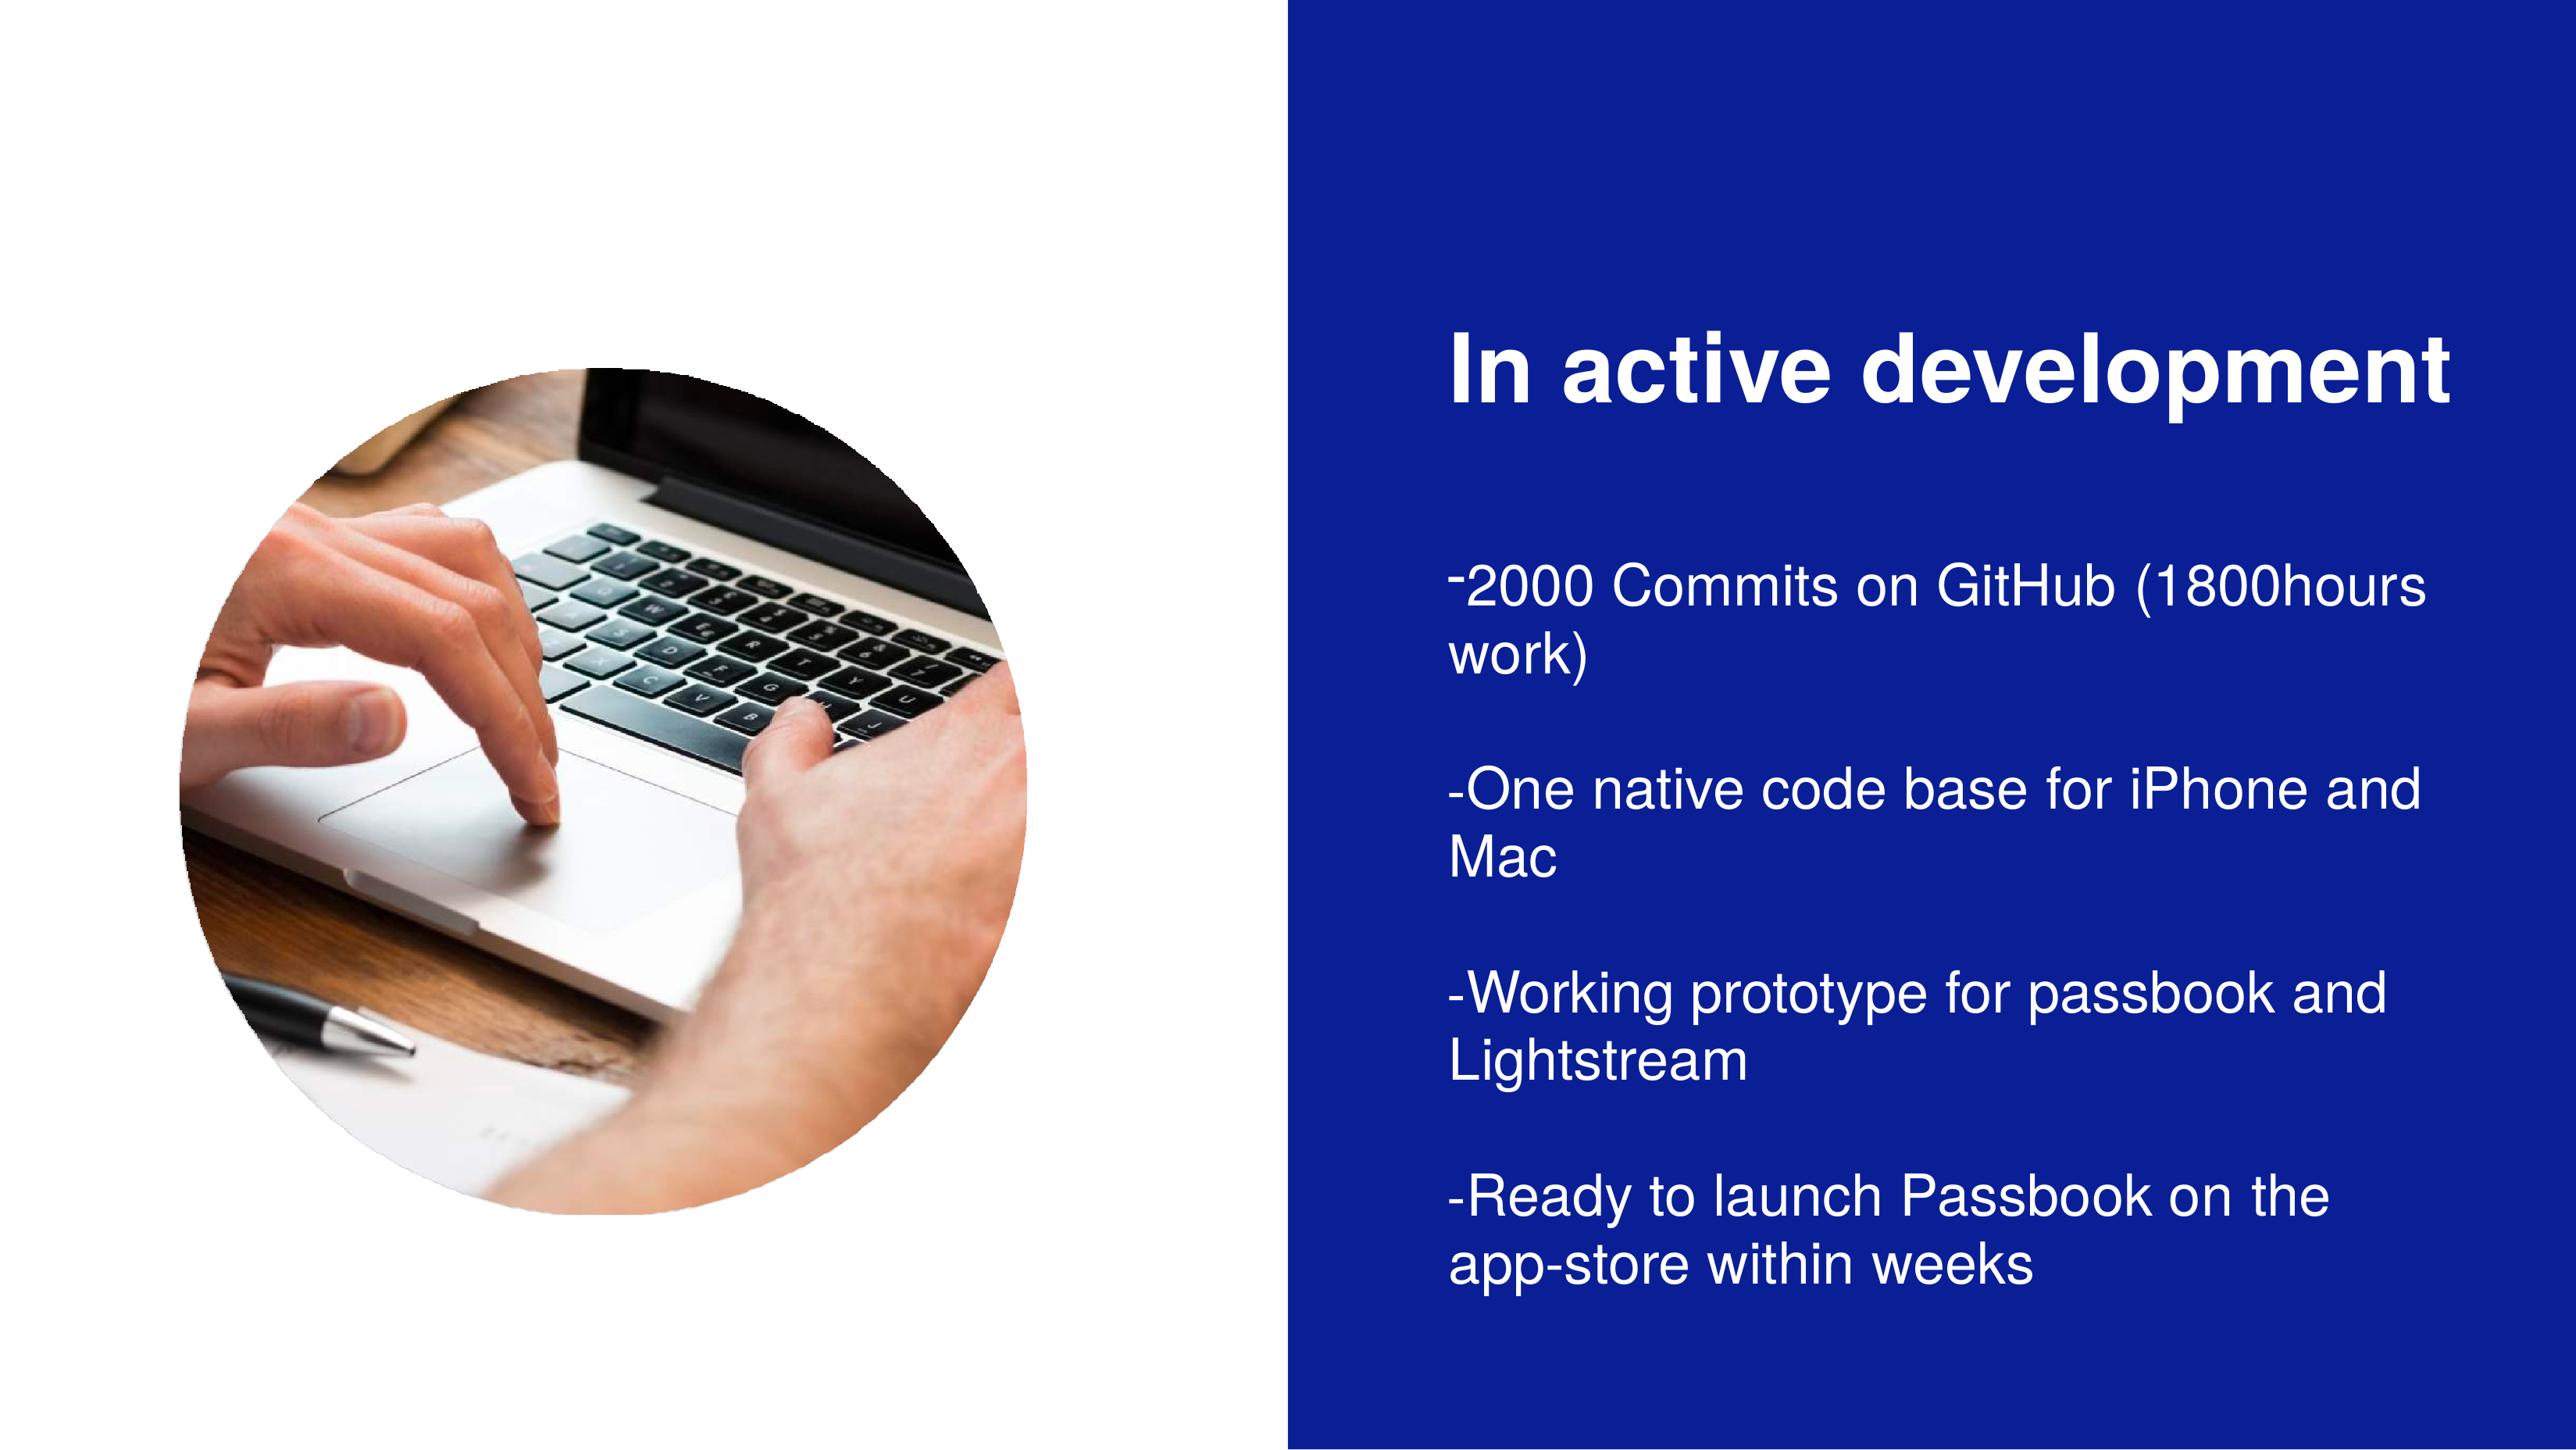

# In active development

2000 Commits on GitHub (1800hours  work)

One native code base for iPhone and  Mac

Working prototype for passbook and  Lightstream

Ready to launch Passbook on the  app-store within weeks